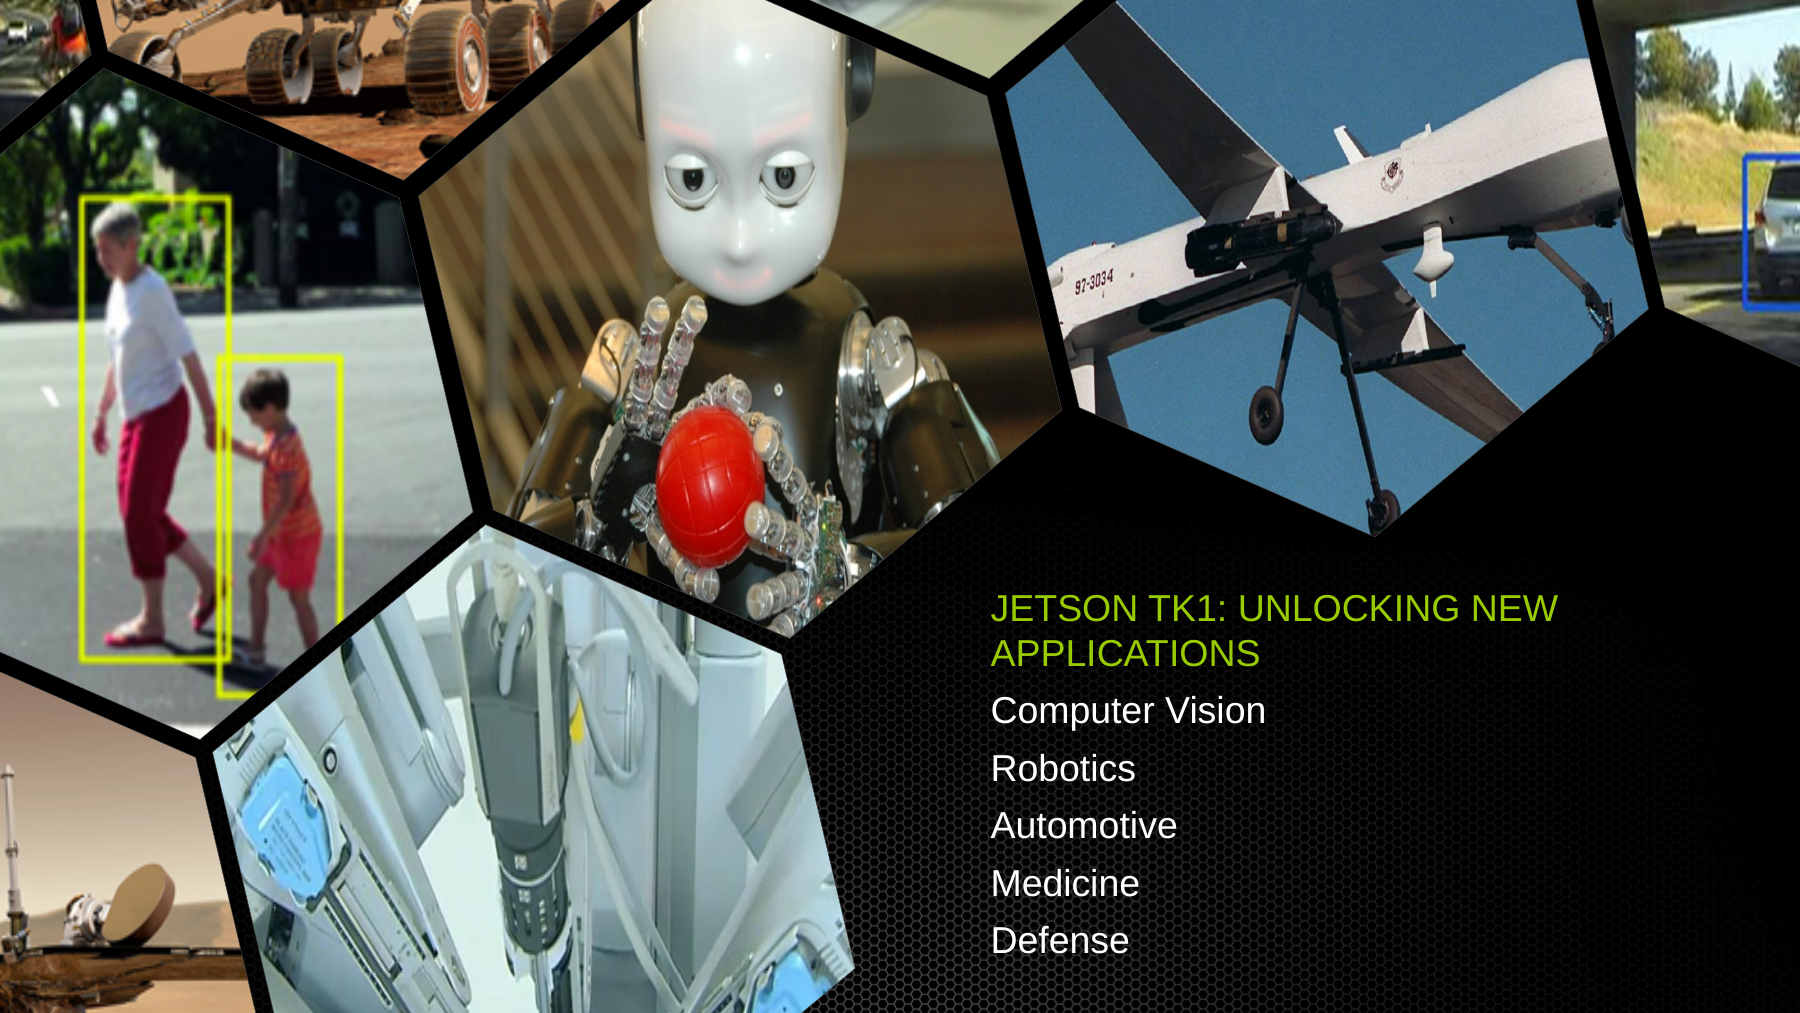

JETSON TK1: UNLOCKING NEW APPLICATIONS
Computer Vision
Robotics
Automotive
Medicine
Defense